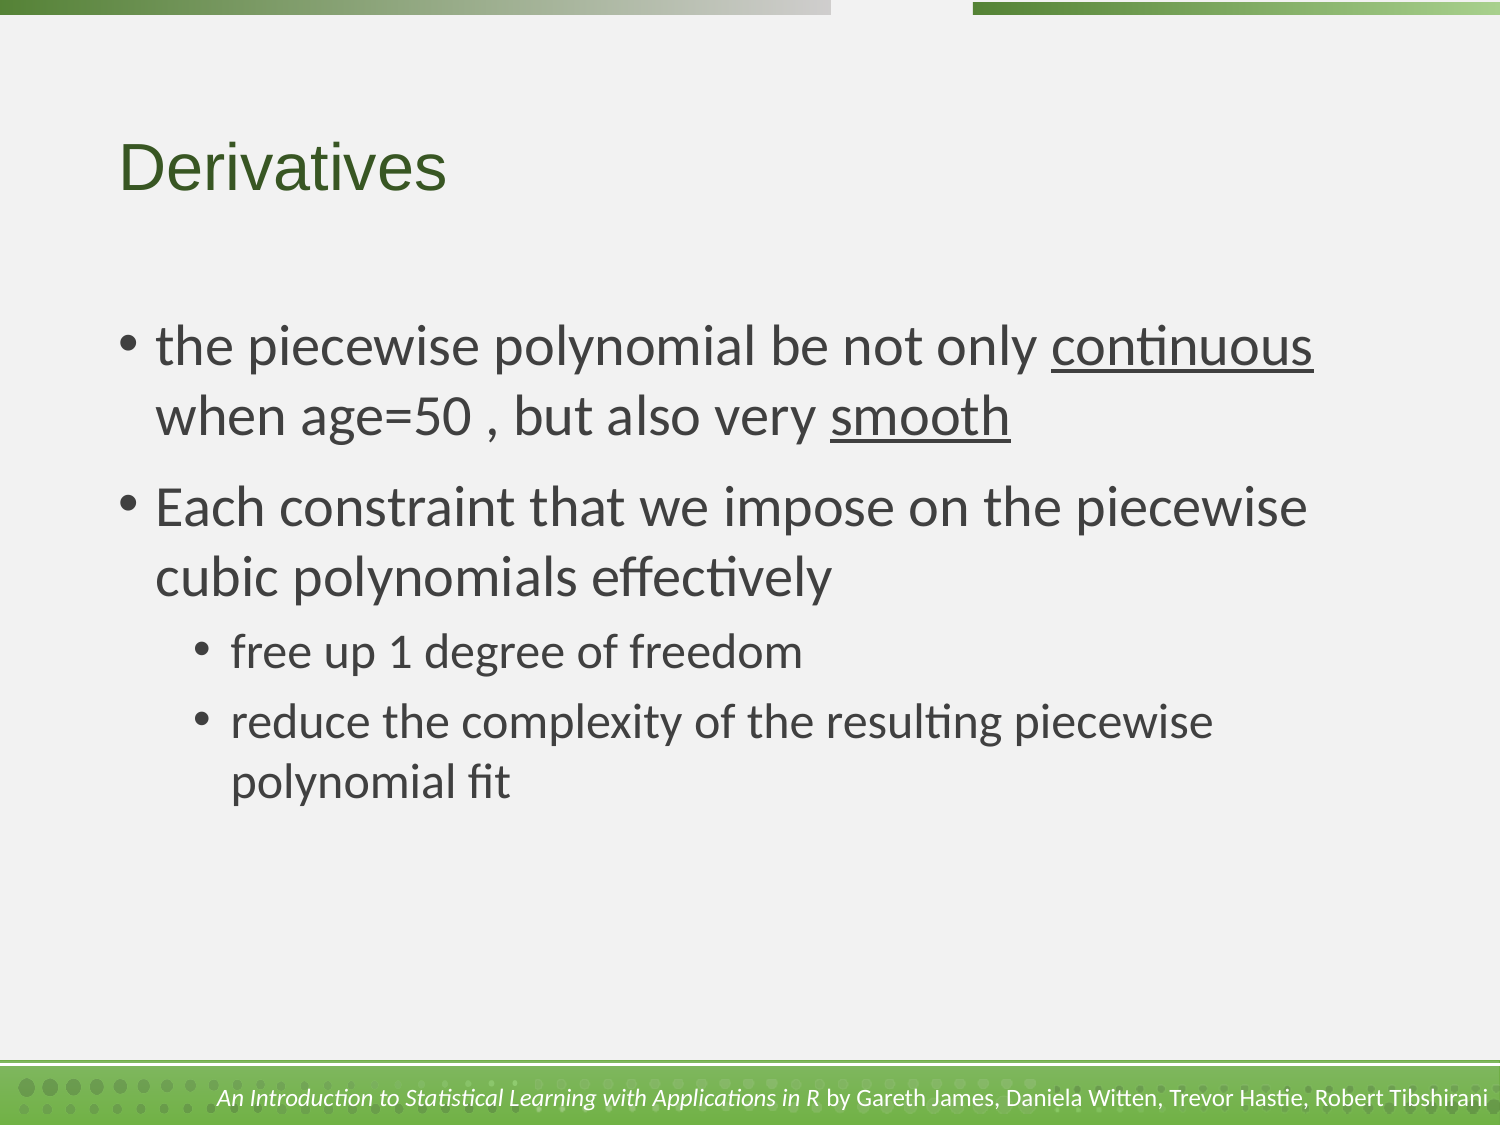

# Derivatives
the piecewise polynomial be not only continuous when age=50 , but also very smooth
Each constraint that we impose on the piecewise cubic polynomials effectively
free up 1 degree of freedom
reduce the complexity of the resulting piecewise polynomial fit
An Introduction to Statistical Learning with Applications in R by Gareth James, Daniela Witten, Trevor Hastie, Robert Tibshirani